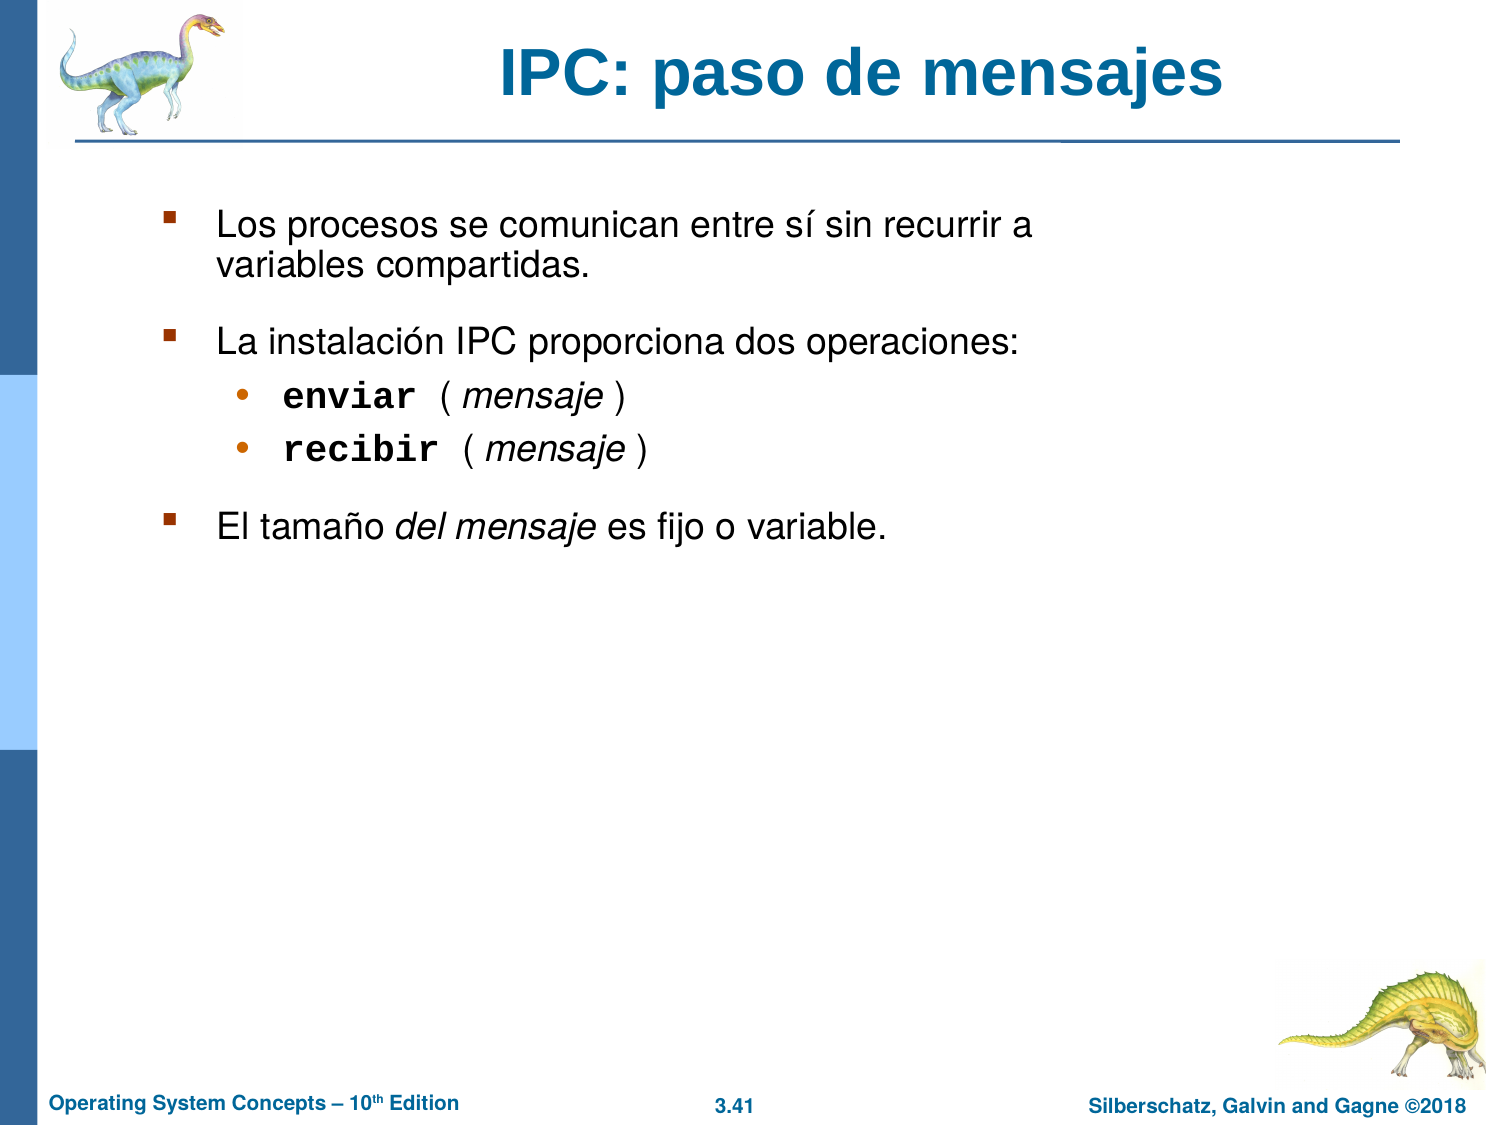

# IPC: paso de mensajes
Los procesos se comunican entre sí sin recurrir a variables compartidas.

La instalación IPC proporciona dos operaciones:
enviar ( mensaje )
recibir ( mensaje )

El tamaño del mensaje es fijo o variable.